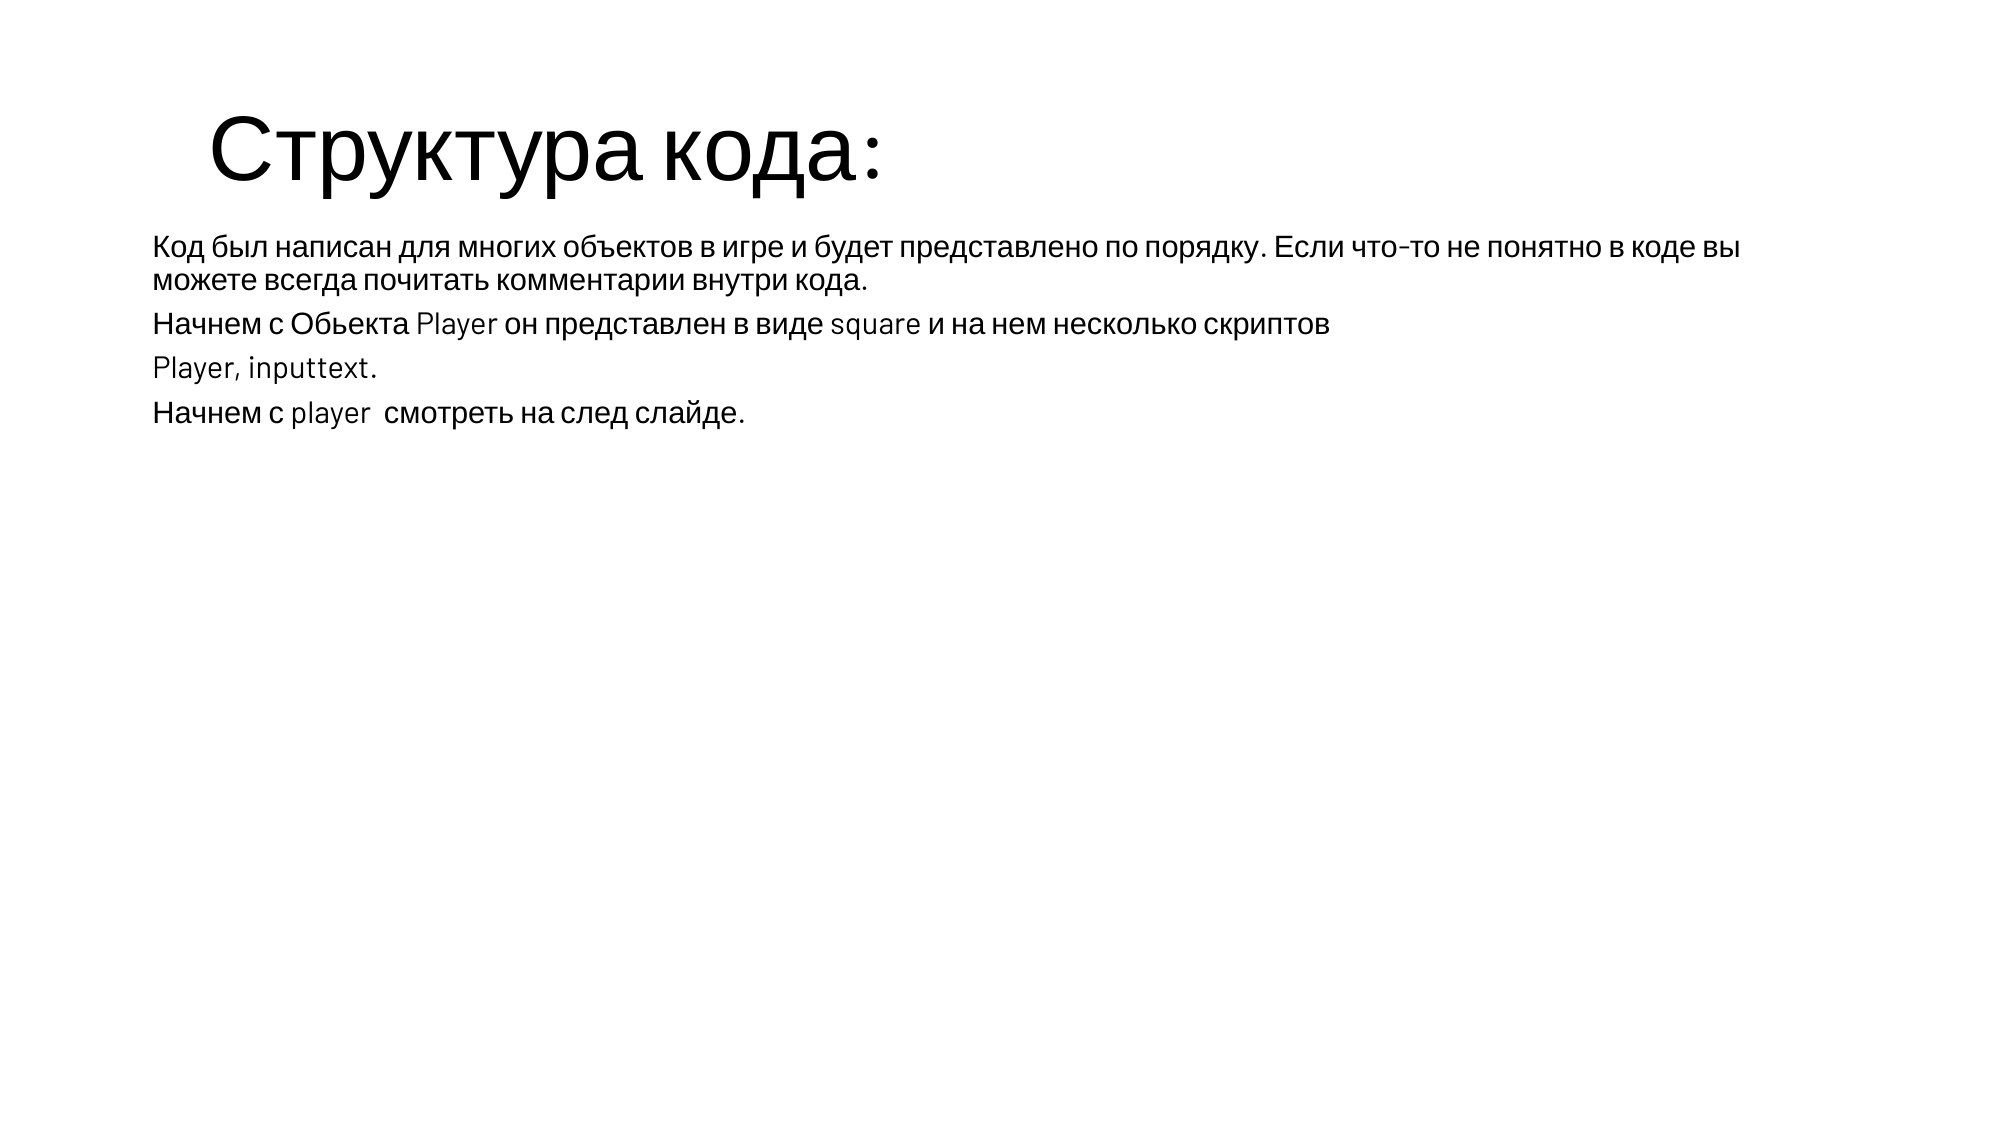

# Структура кода:
Код был написан для многих объектов в игре и будет представлено по порядку. Если что-то не понятно в коде вы можете всегда почитать комментарии внутри кода.
Начнем с Обьекта Player он представлен в виде square и на нем несколько скриптов
Player, inputtext.
Начнем с player  смотреть на след слайде.